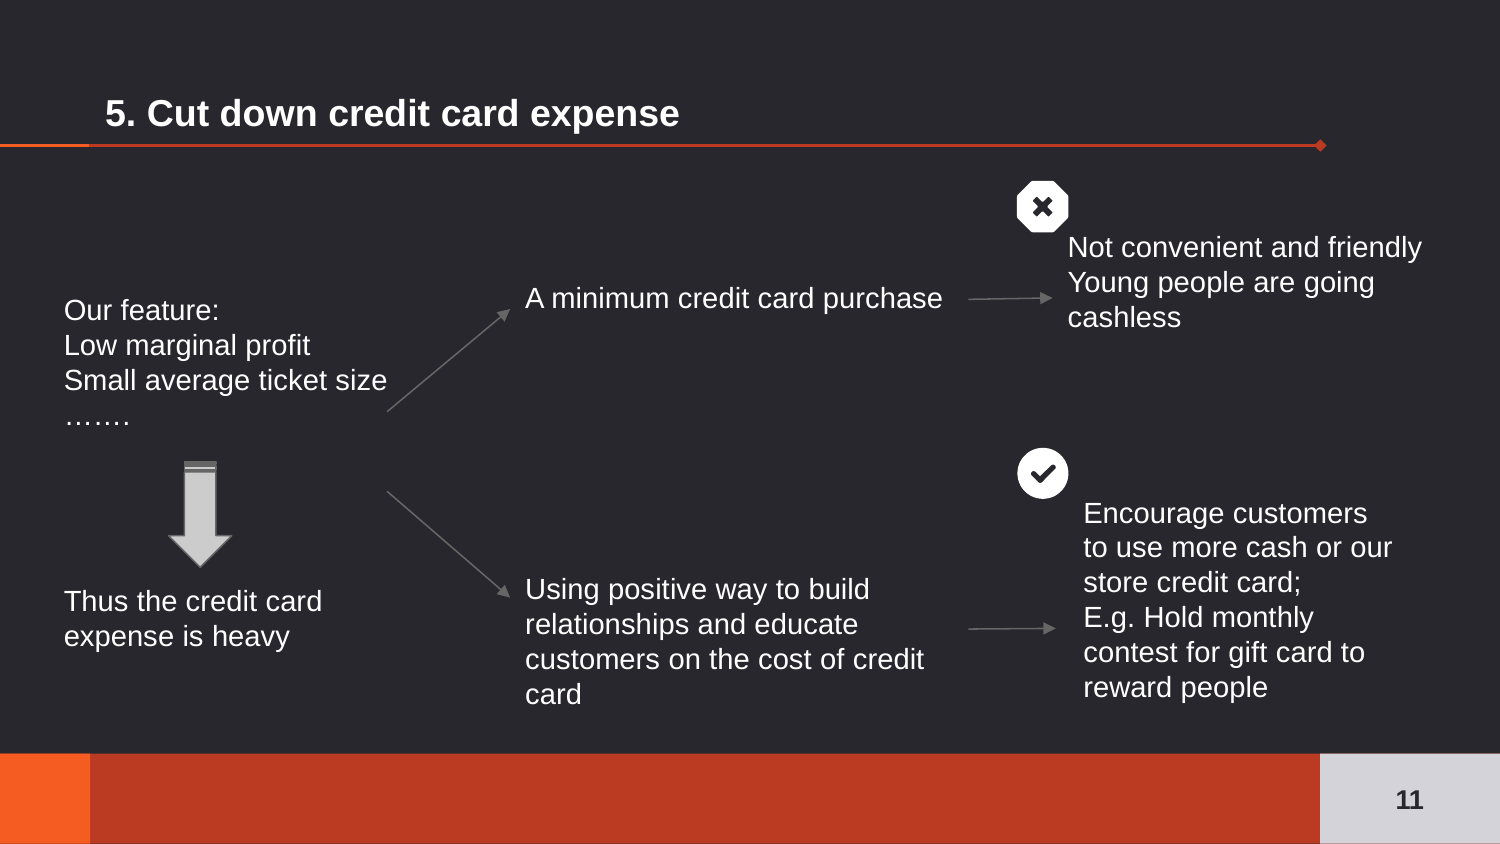

# 5. Cut down credit card expense

Not convenient and friendly
Young people are going cashless
A minimum credit card purchase
Our feature:
Low marginal profit
Small average ticket size
…….

Encourage customers to use more cash or our store credit card;
E.g. Hold monthly contest for gift card to reward people

Using positive way to build relationships and educate customers on the cost of credit card
Thus the credit card expense is heavy
11